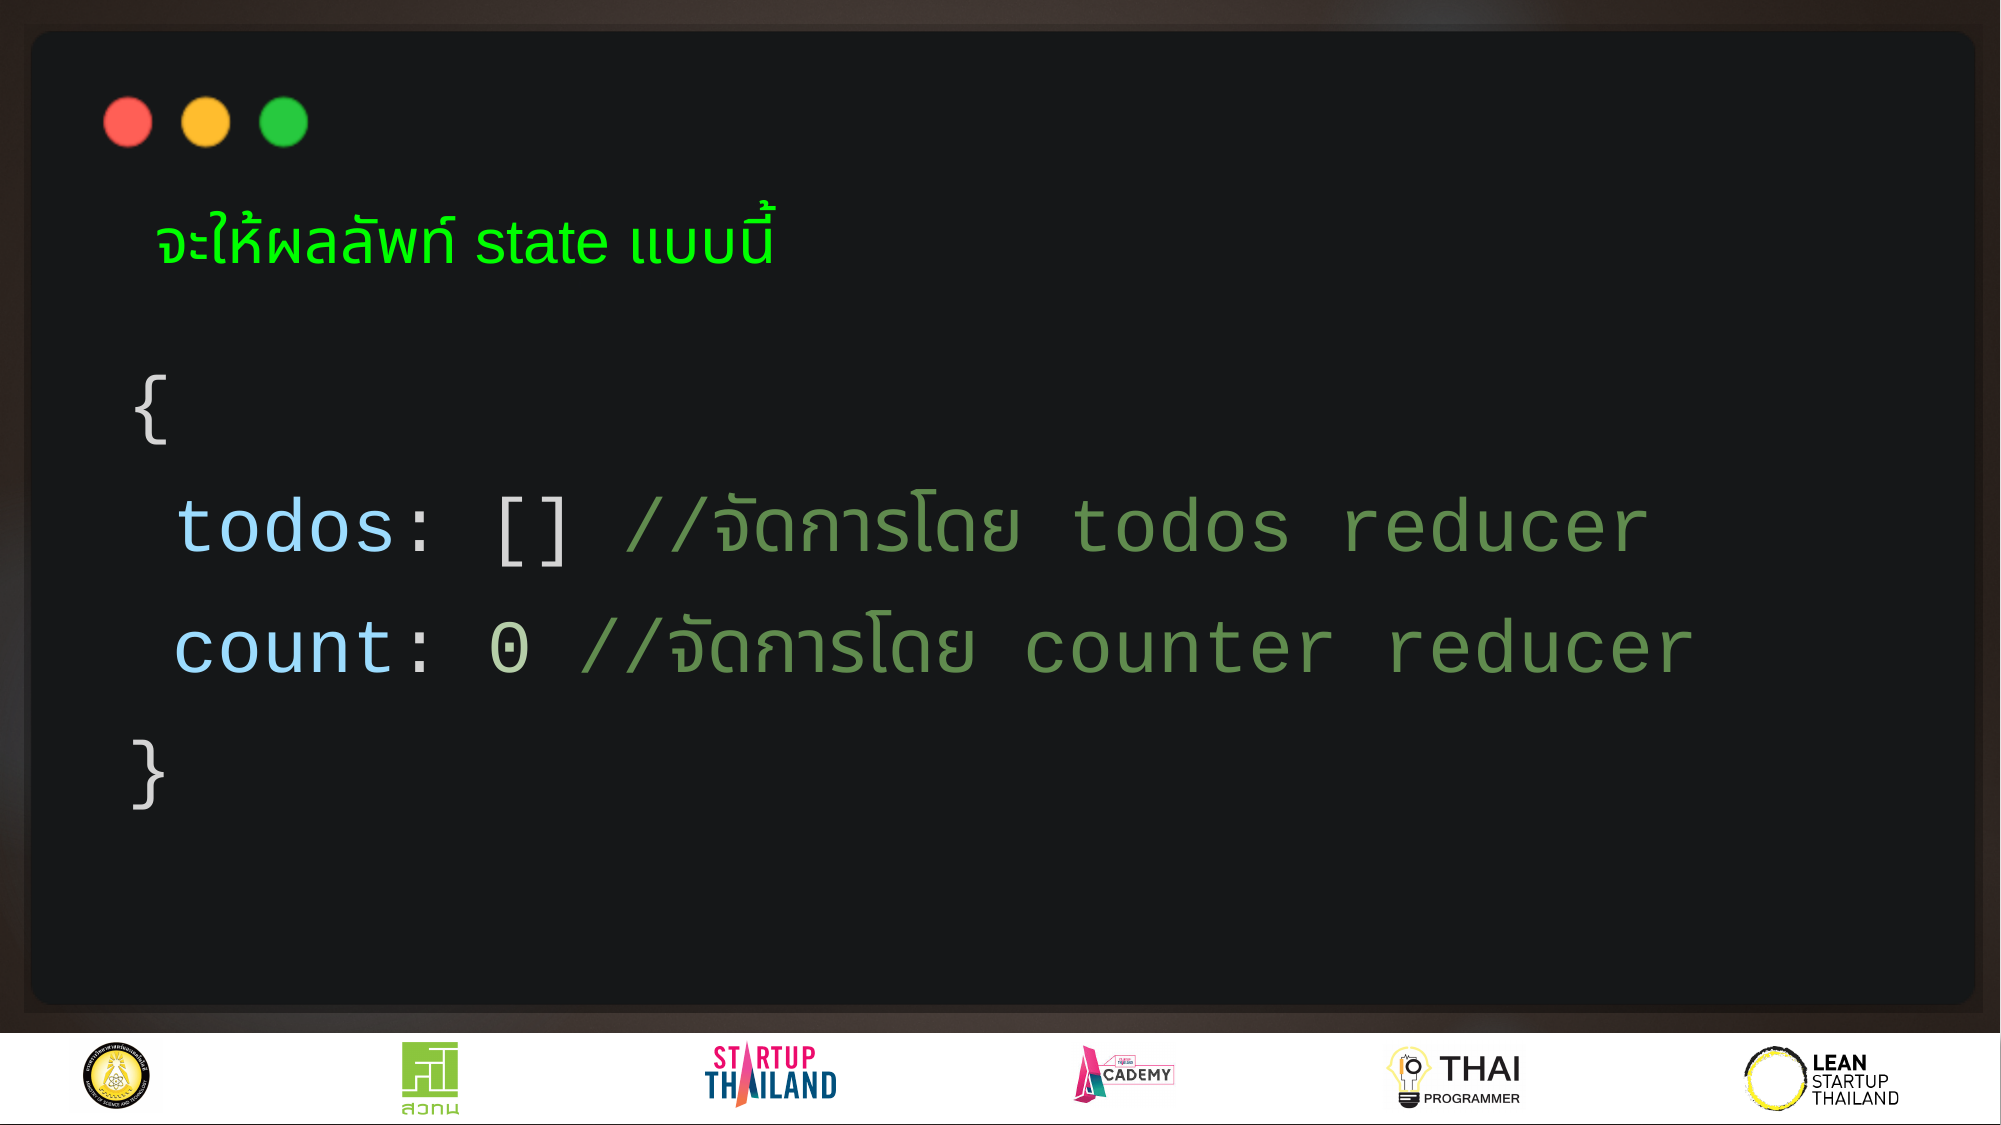

{
 todos: [] //จัดการโดย todos reducer
 count: 0 //จัดการโดย counter reducer
}
จะให้ผลลัพท์ state แบบนี้